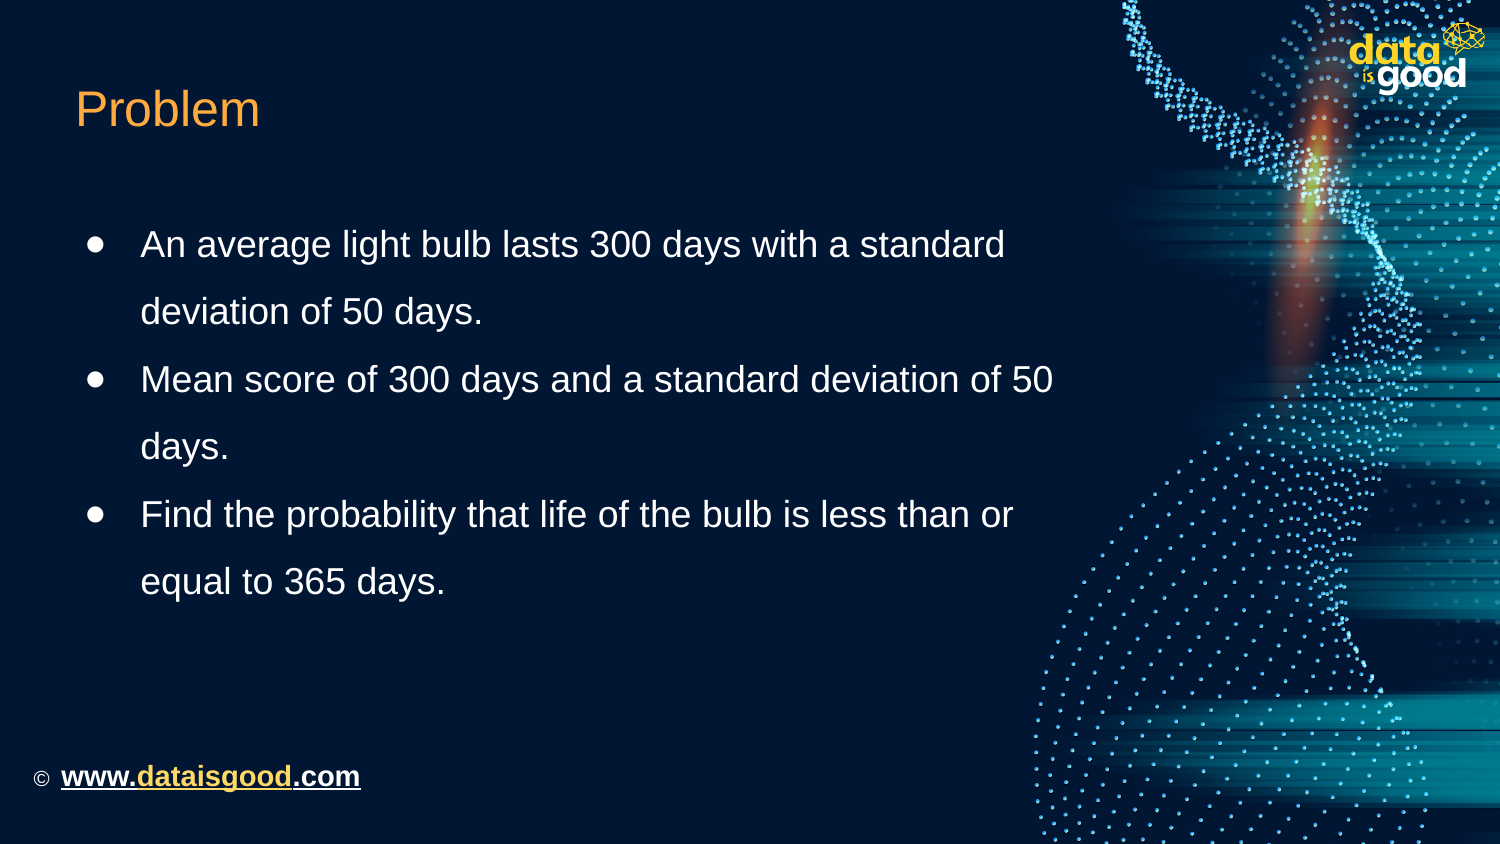

# Problem
An average light bulb lasts 300 days with a standard deviation of 50 days.
Mean score of 300 days and a standard deviation of 50 days.
Find the probability that life of the bulb is less than or equal to 365 days.